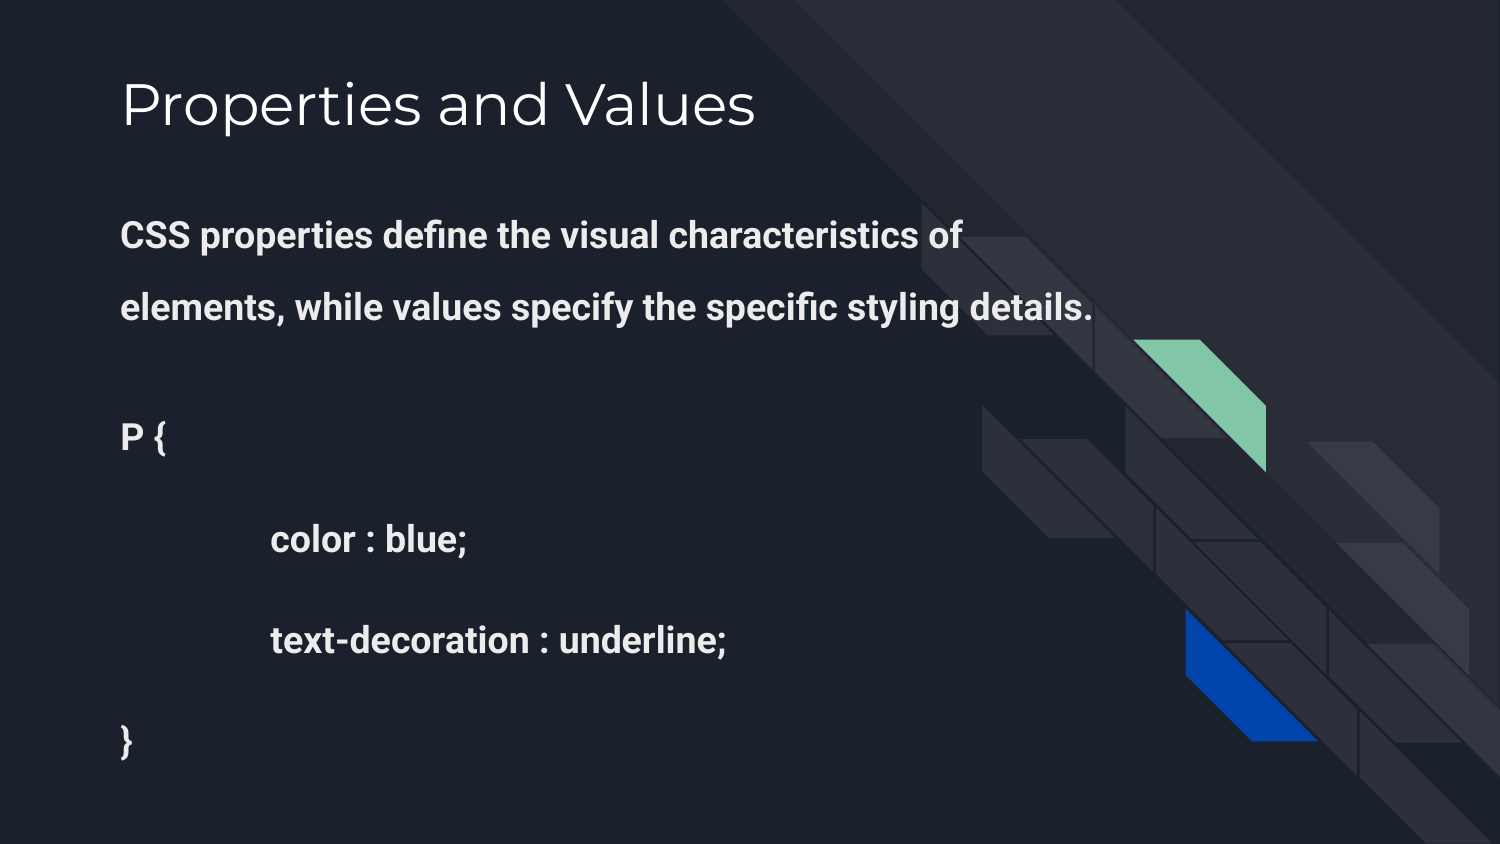

# Properties and Values
CSS properties define the visual characteristics of elements, while values specify the specific styling details.
P {
	color : blue;
	text-decoration : underline;
}